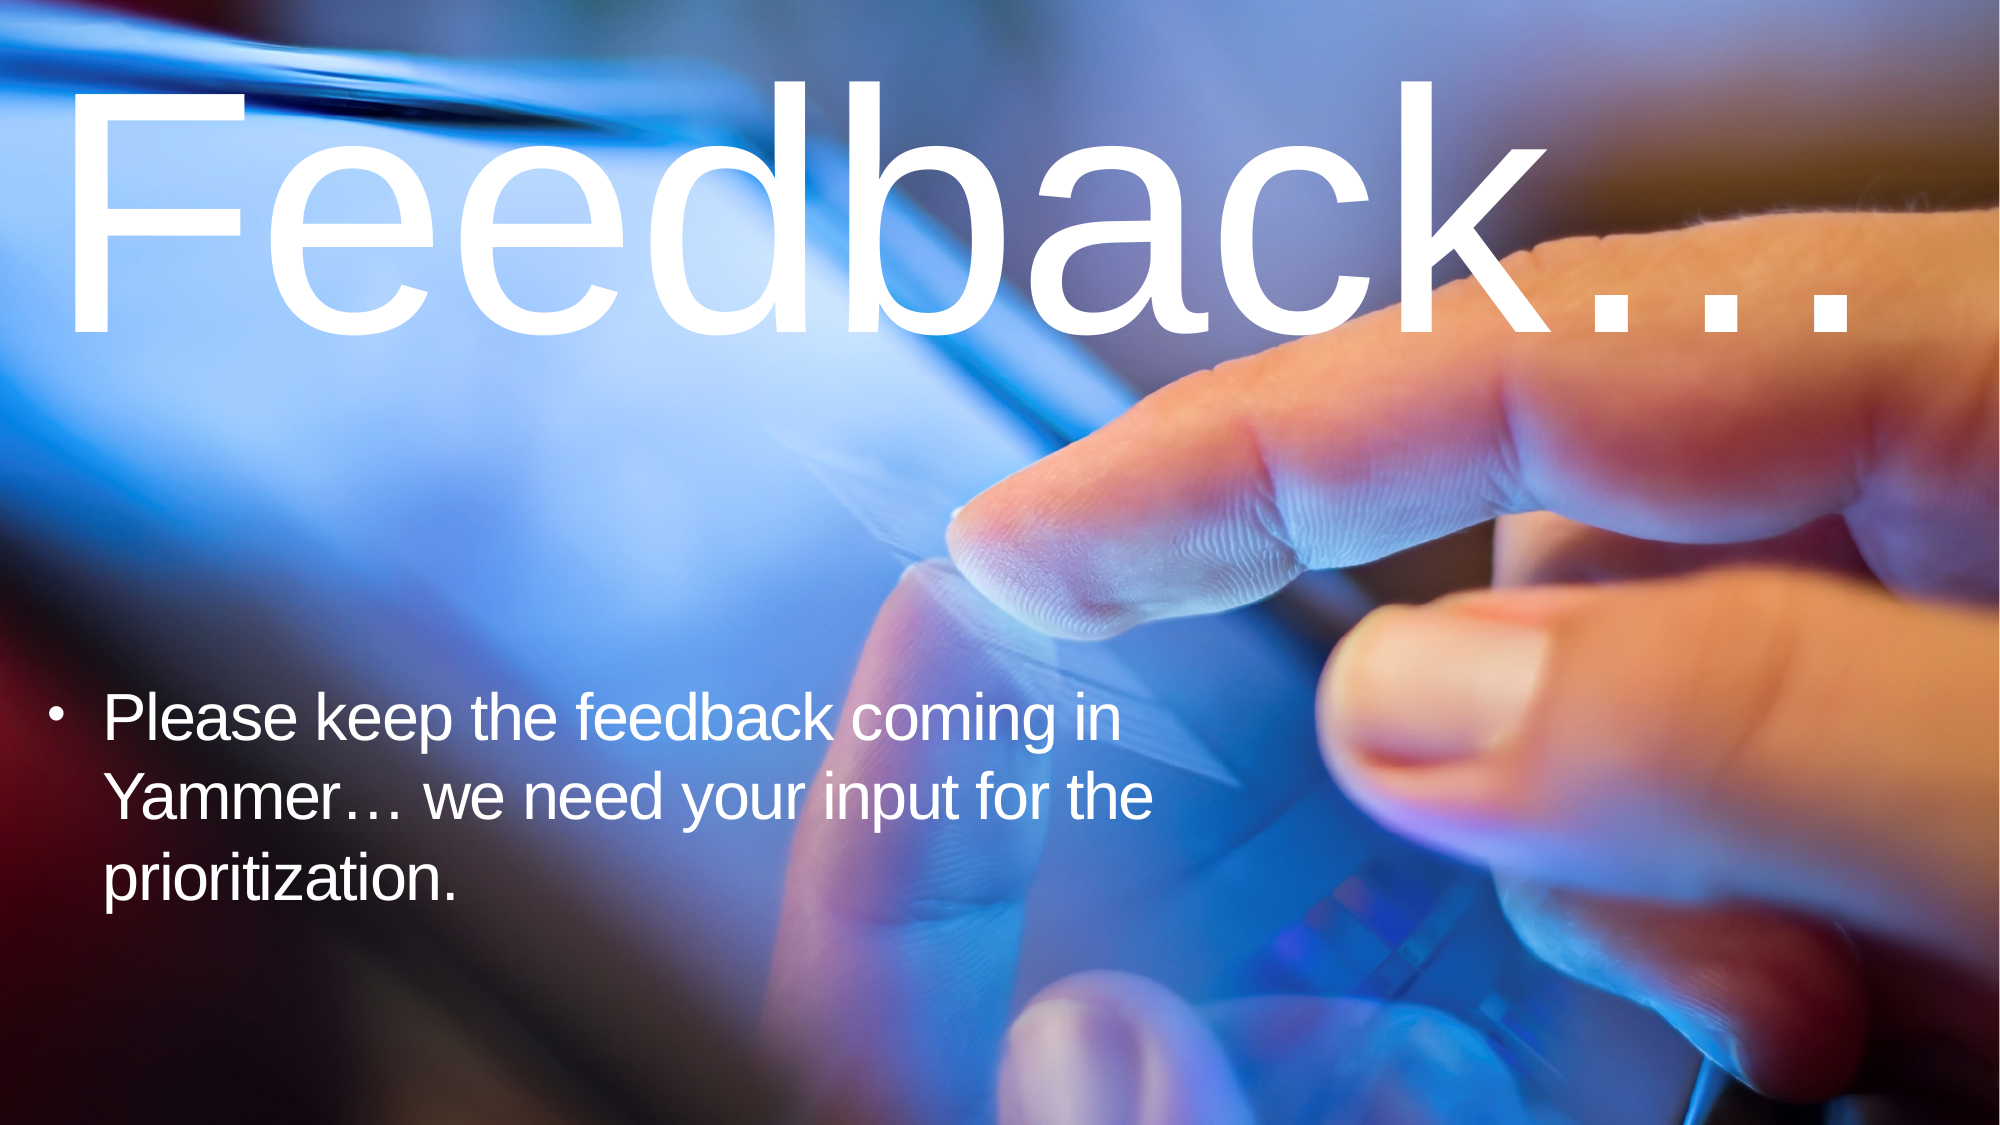

Feedback…
Please keep the feedback coming in Yammer… we need your input for the prioritization.